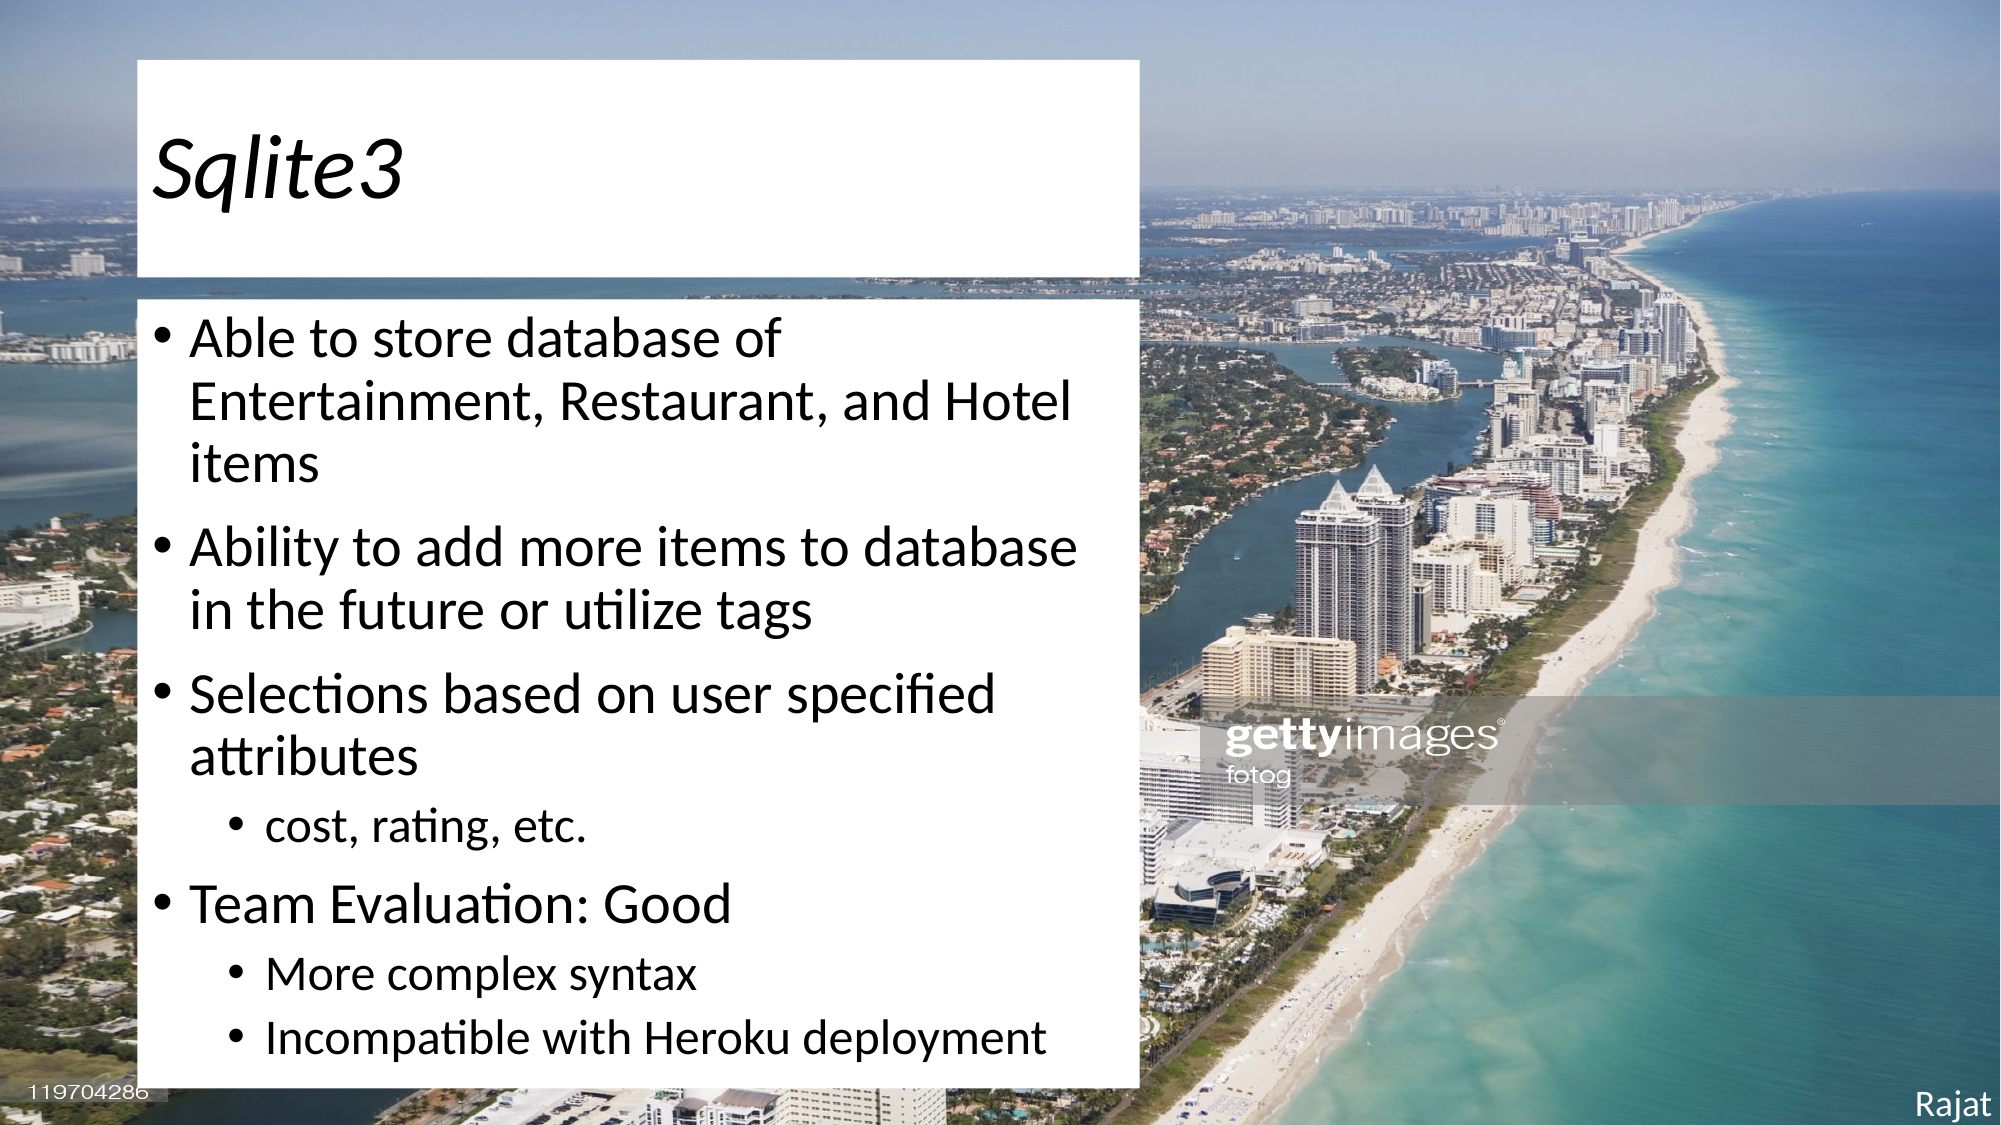

# Sqlite3
Able to store database of Entertainment, Restaurant, and Hotel items
Ability to add more items to database in the future or utilize tags
Selections based on user specified attributes
cost, rating, etc.
Team Evaluation: Good
More complex syntax
Incompatible with Heroku deployment
Rajat